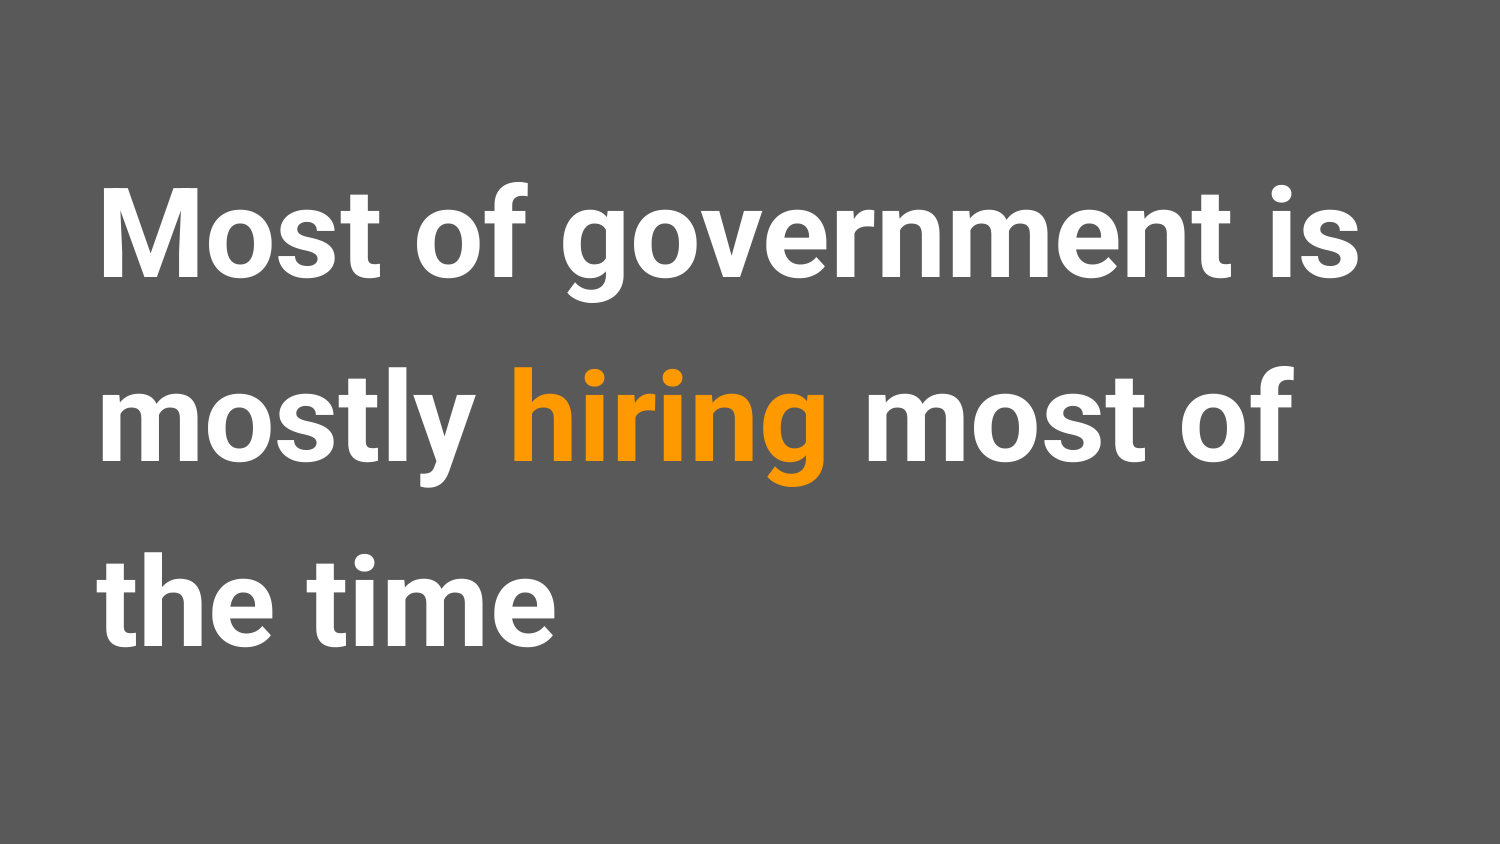

Most of government is mostly hiring most of the time